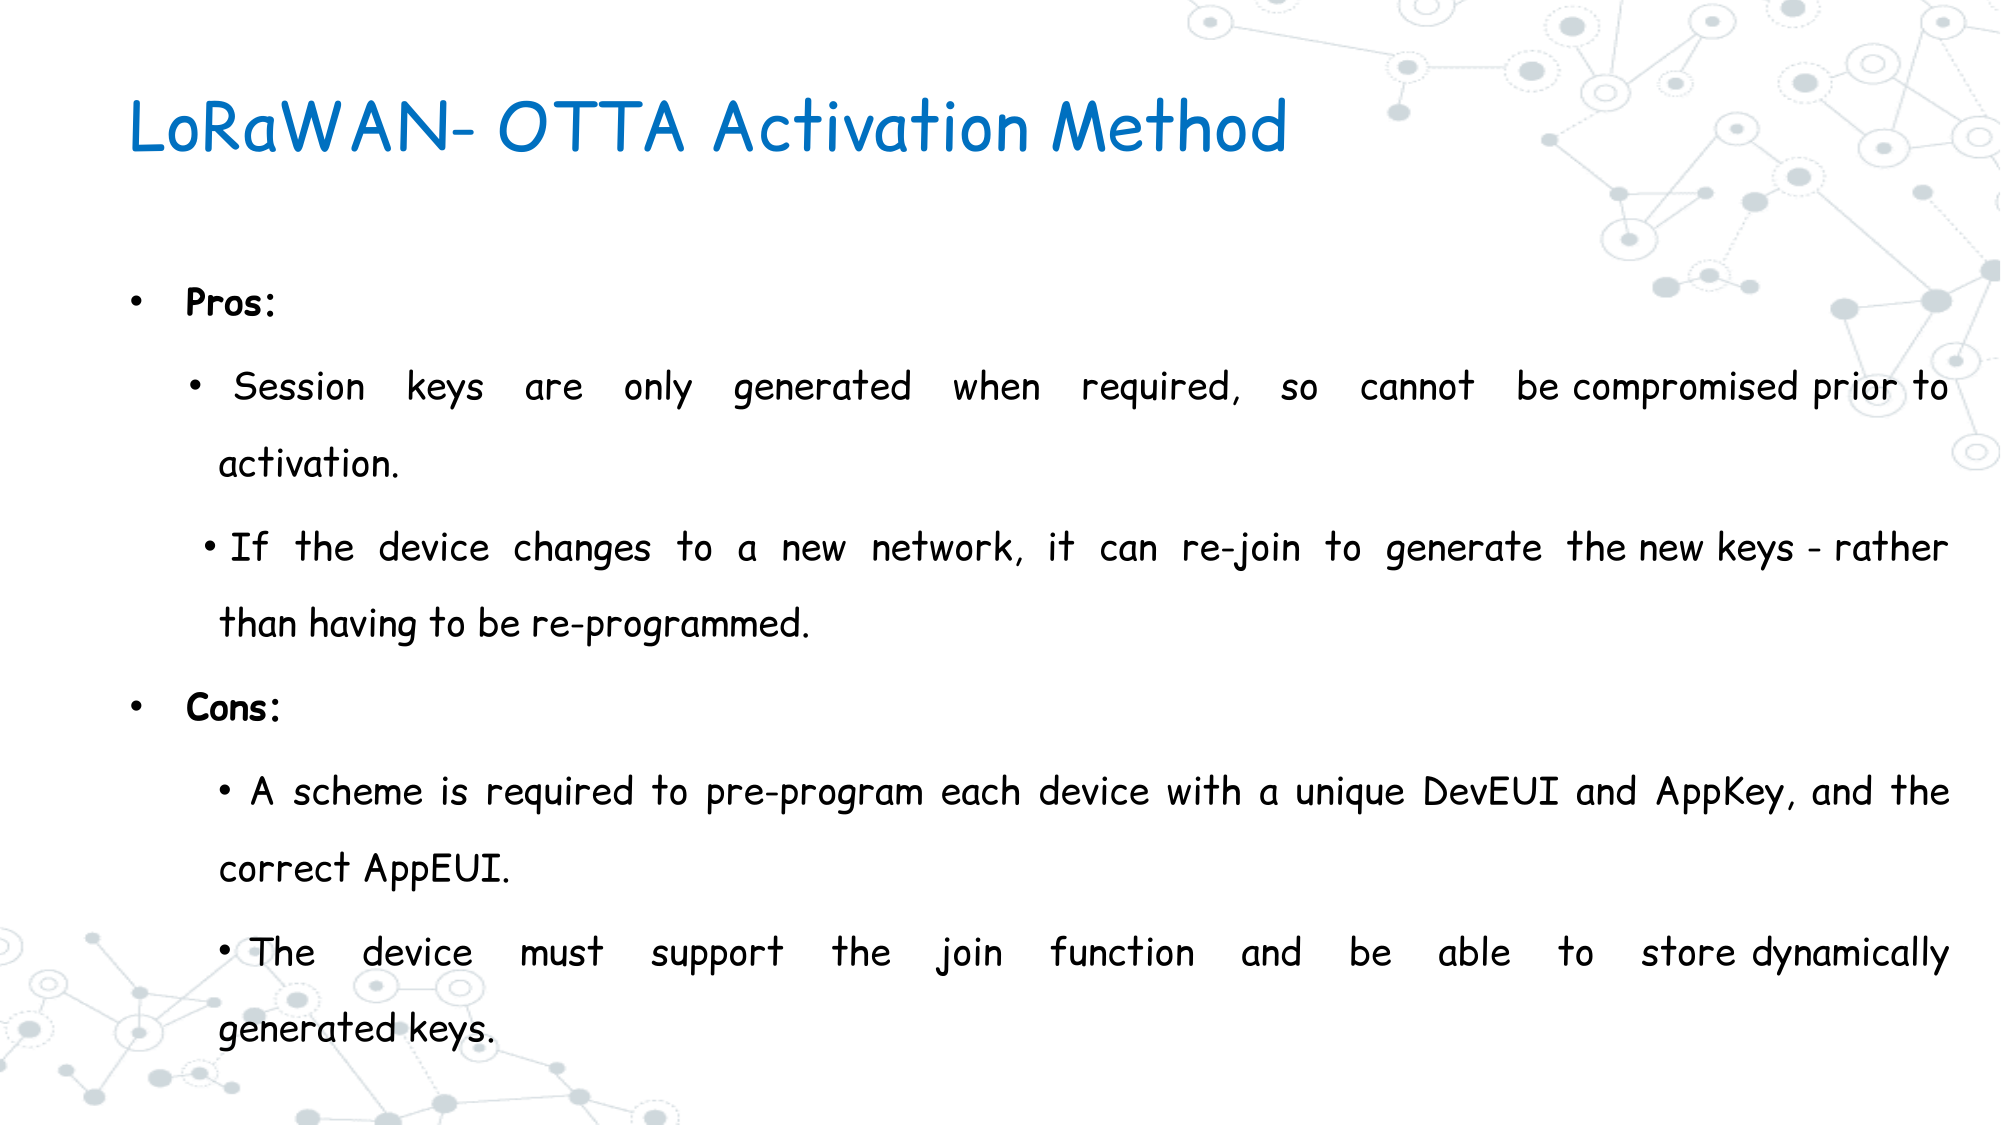

# LoRaWAN- OTTA Activation Method

Pros:
 Session   keys   are   only   generated   when   required,   so   cannot   be compromised prior to activation.
 If  the  device  changes  to  a  new  network,  it  can  re-join  to  generate  the new keys - rather than having to be re-programmed.
Cons:
 A scheme is required to pre-program each device with a unique DevEUI and AppKey, and the correct AppEUI.
 The   device   must   support   the   join   function   and   be   able   to   store dynamically generated keys.